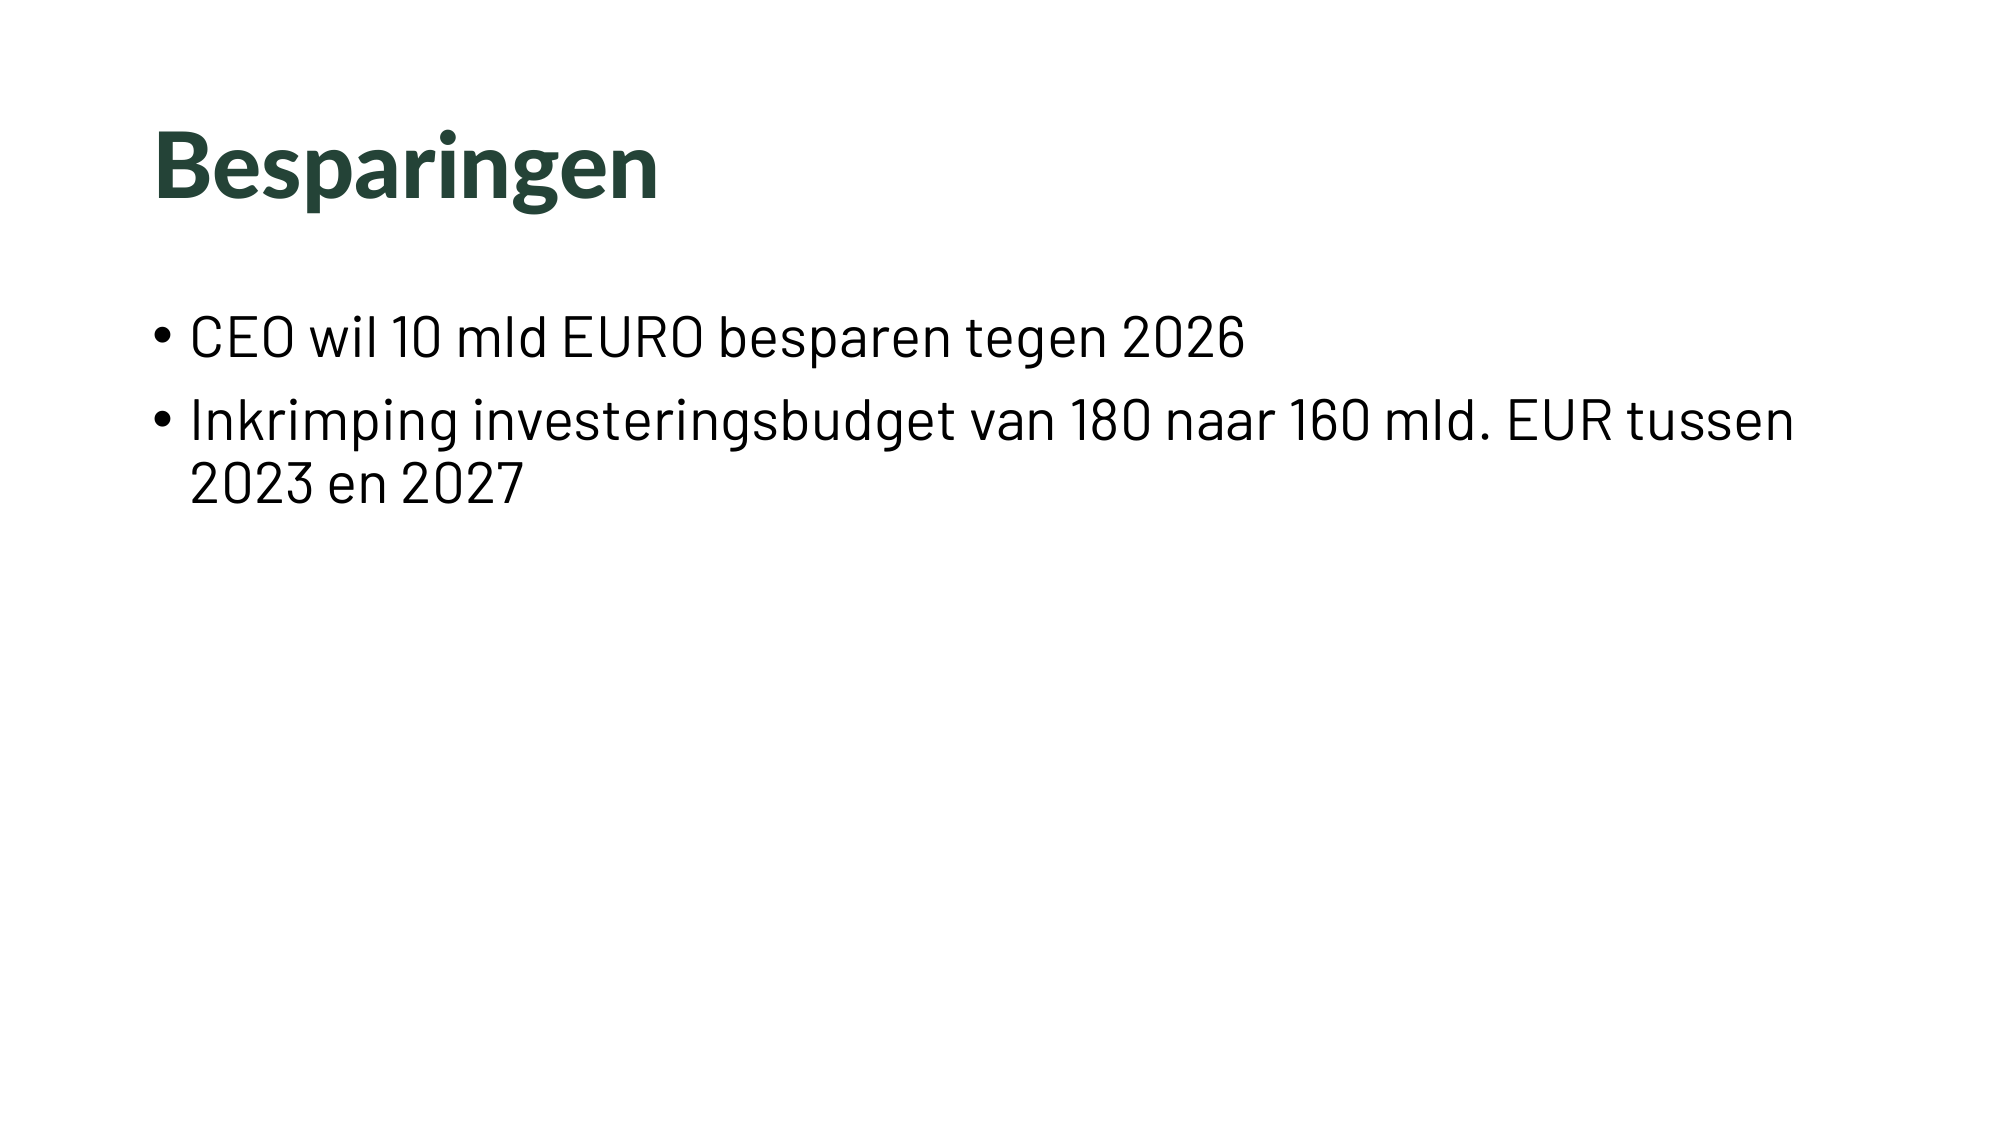

# Besparingen
CEO wil 10 mld EURO besparen tegen 2026
Inkrimping investeringsbudget van 180 naar 160 mld. EUR tussen 2023 en 2027